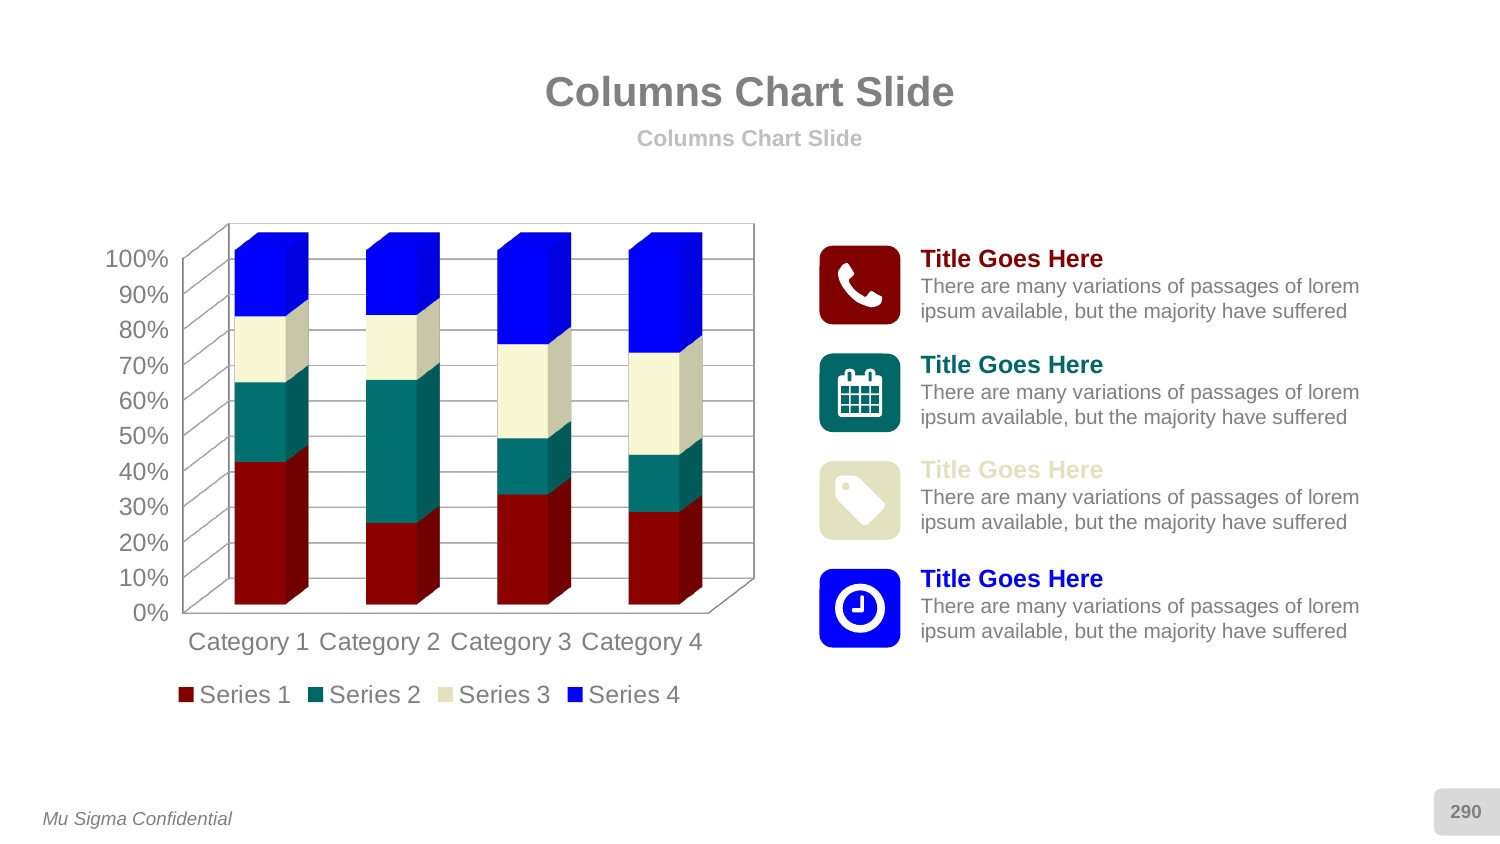

# Columns Chart Slide
Columns Chart Slide

[unsupported chart]

Title Goes Here
There are many variations of passages of lorem ipsum available, but the majority have suffered

Title Goes Here
There are many variations of passages of lorem ipsum available, but the majority have suffered

Title Goes Here
There are many variations of passages of lorem ipsum available, but the majority have suffered

Title Goes Here
There are many variations of passages of lorem ipsum available, but the majority have suffered

290